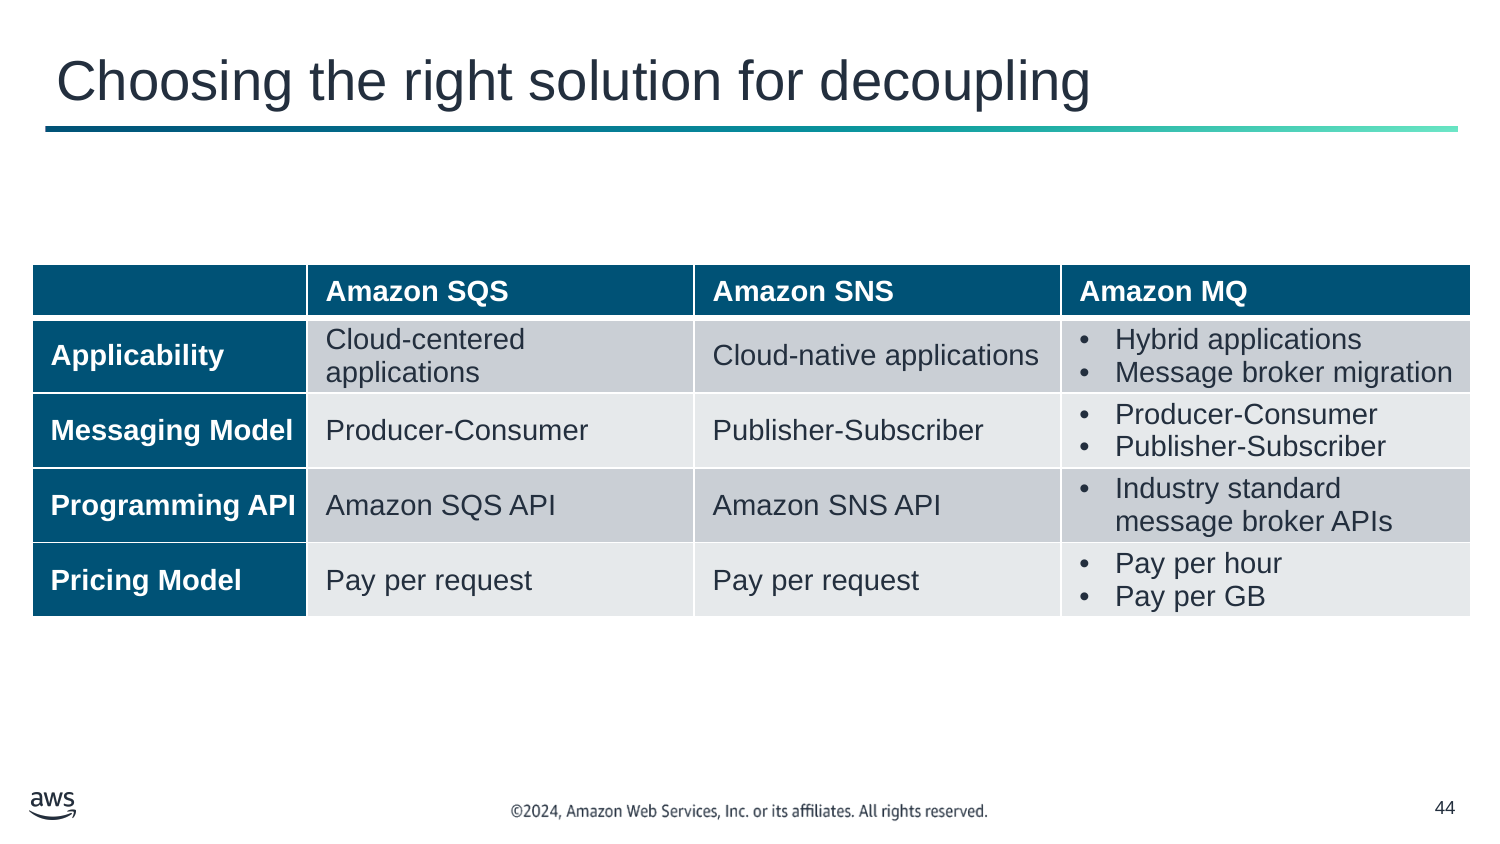

# Choosing the right solution for decoupling
|  | Amazon SQS | Amazon SNS | Amazon MQ |
| --- | --- | --- | --- |
| Applicability | Cloud-centered applications | Cloud-native applications | Hybrid applications Message broker migration |
| Messaging Model | Producer-Consumer | Publisher-Subscriber | Producer-Consumer Publisher-Subscriber |
| Programming API | Amazon SQS API | Amazon SNS API | Industry standard message broker APIs |
| Pricing Model | Pay per request | Pay per request | Pay per hour Pay per GB |
44